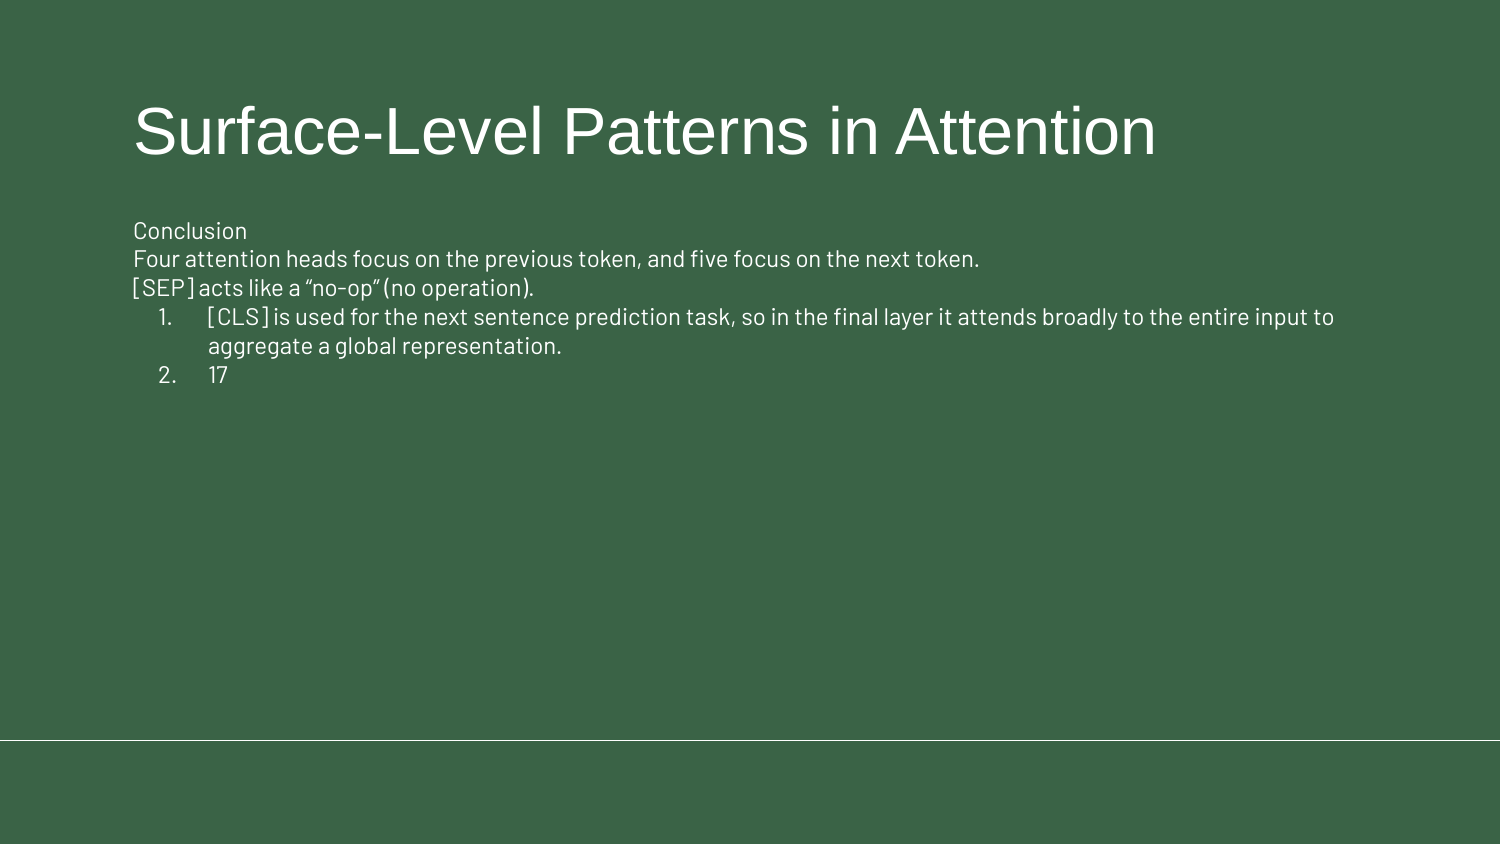

# Surface-Level Patterns in Attention

Conclusion
Four attention heads focus on the previous token, and five focus on the next token.
[SEP] acts like a “no-op” (no operation).
[CLS] is used for the next sentence prediction task, so in the final layer it attends broadly to the entire input to aggregate a global representation.
17